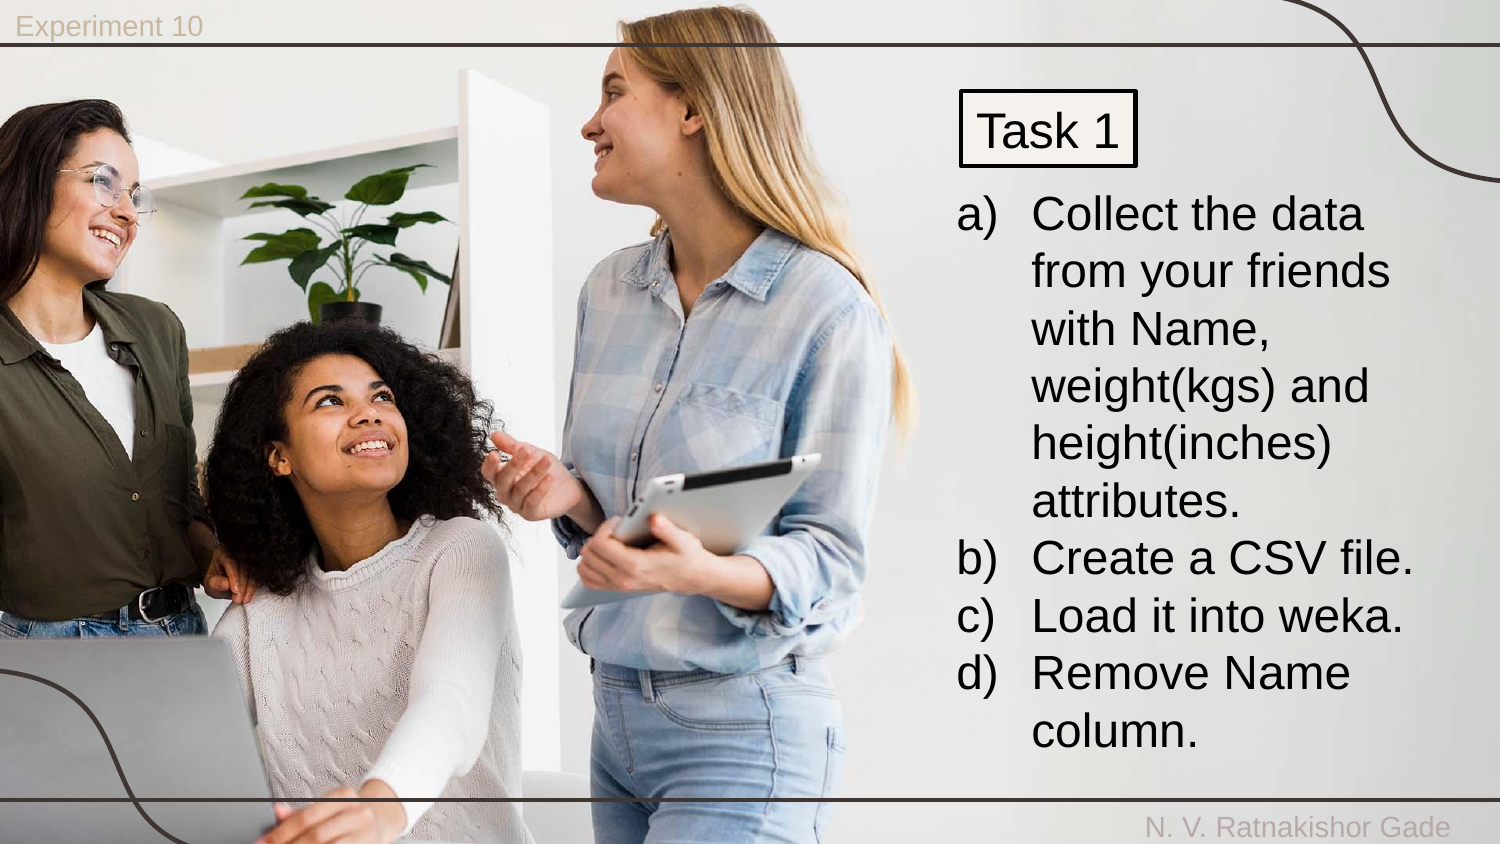

Experiment 10
Task 1
Collect the data from your friends with Name, weight(kgs) and height(inches) attributes.
Create a CSV file.
Load it into weka.
Remove Name column.